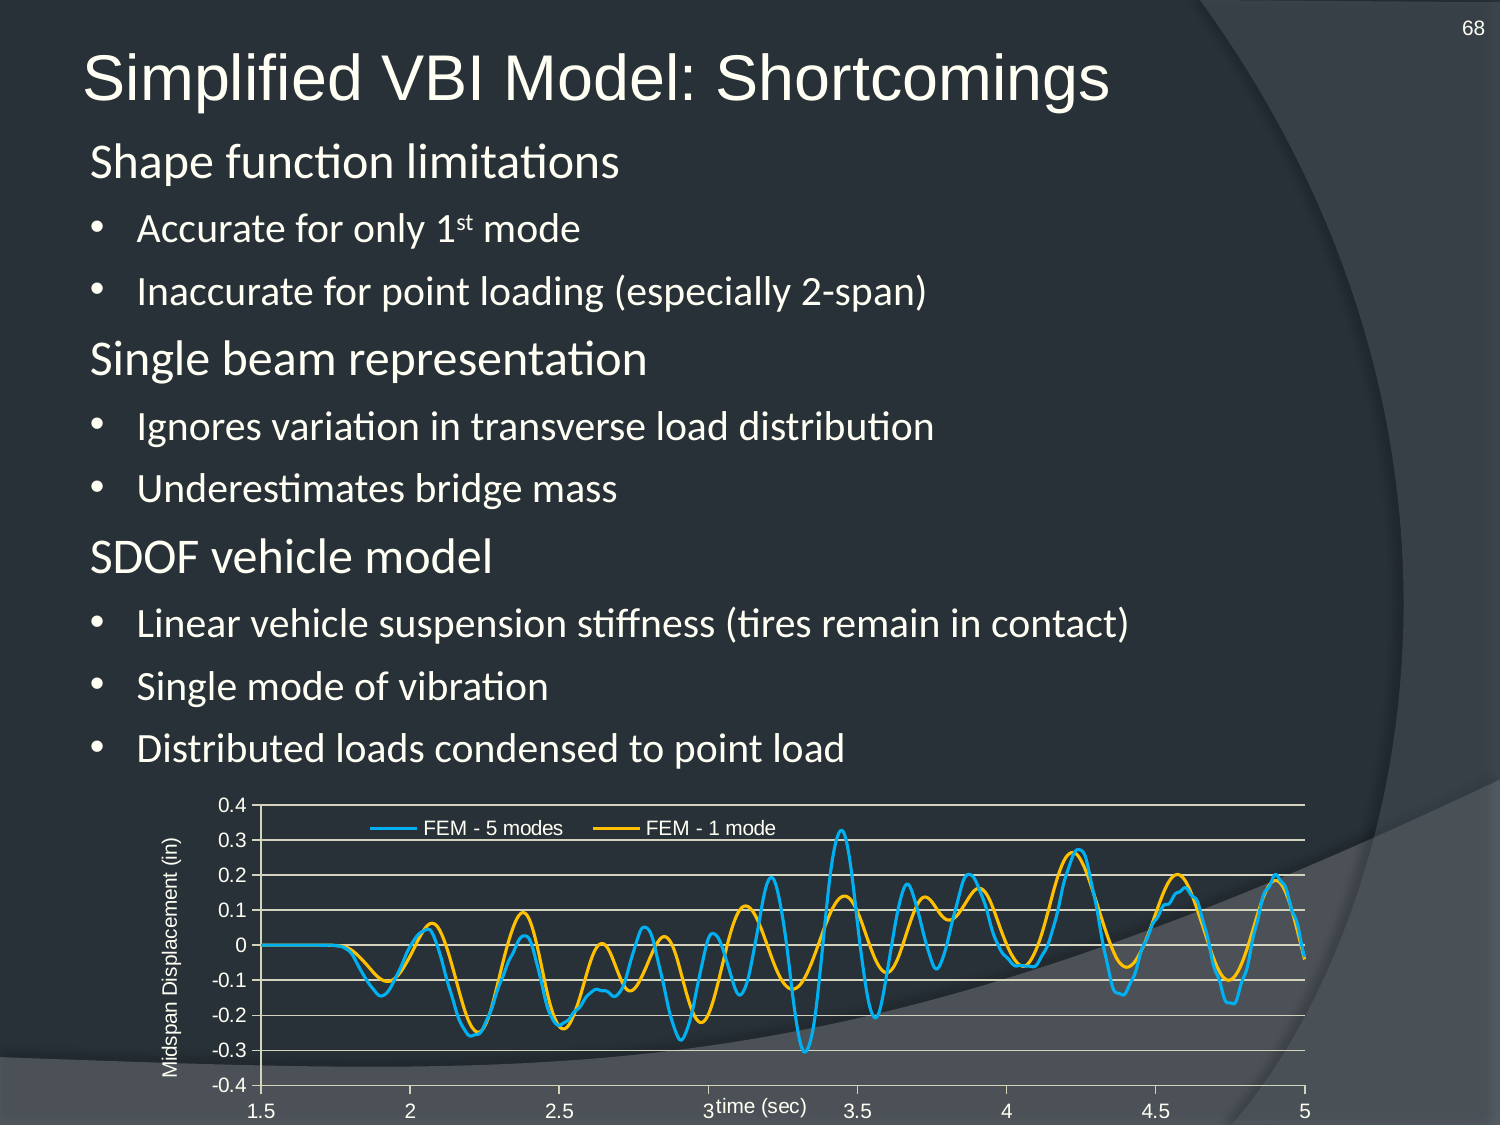

68
# Simplified VBI Model: Shortcomings
Shape function limitations
Accurate for only 1st mode
Inaccurate for point loading (especially 2-span)
Single beam representation
Ignores variation in transverse load distribution
Underestimates bridge mass
SDOF vehicle model
Linear vehicle suspension stiffness (tires remain in contact)
Single mode of vibration
Distributed loads condensed to point load

### Chart

| Category |  |  |
|---|---|---|